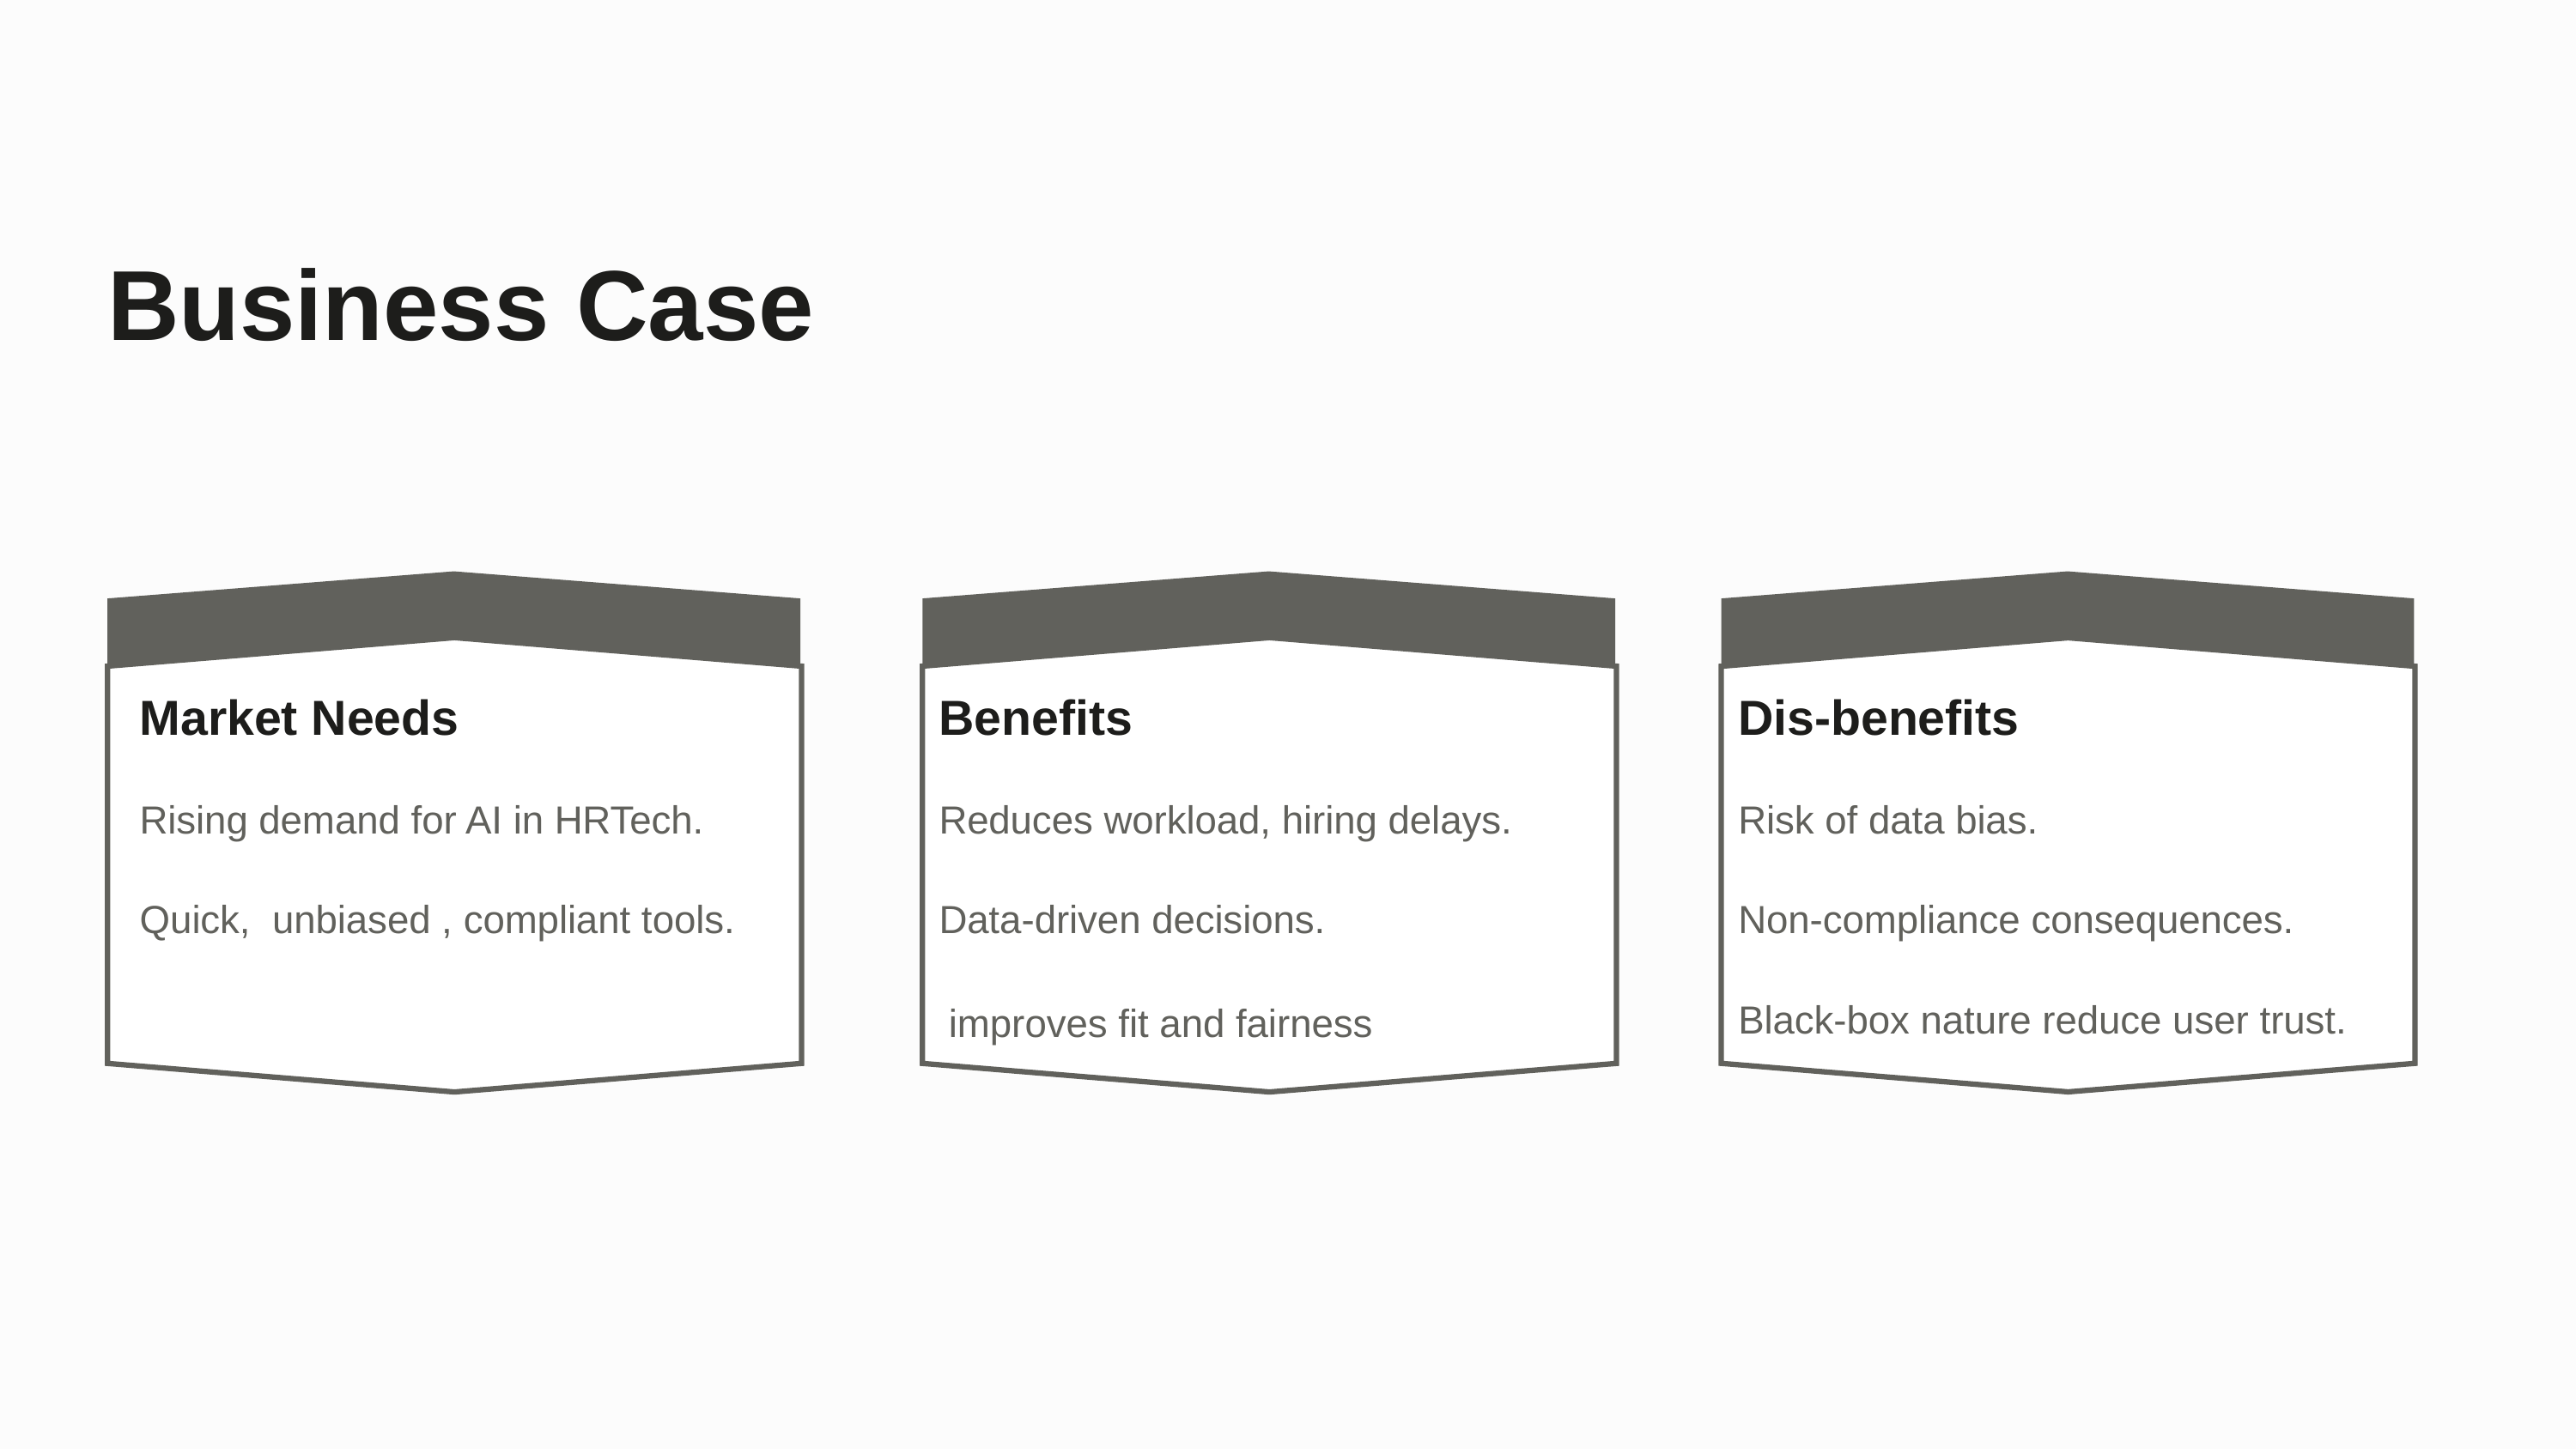

Business Case

Market Needs

Benefits

Dis-benefits

Rising demand for AI in HRTech.

Reduces workload, hiring delays.

Risk of data bias.

Quick,  unbiased , compliant tools.

Data-driven decisions.

Non-compliance consequences.

Black-box nature reduce user trust.

 improves fit and fairness